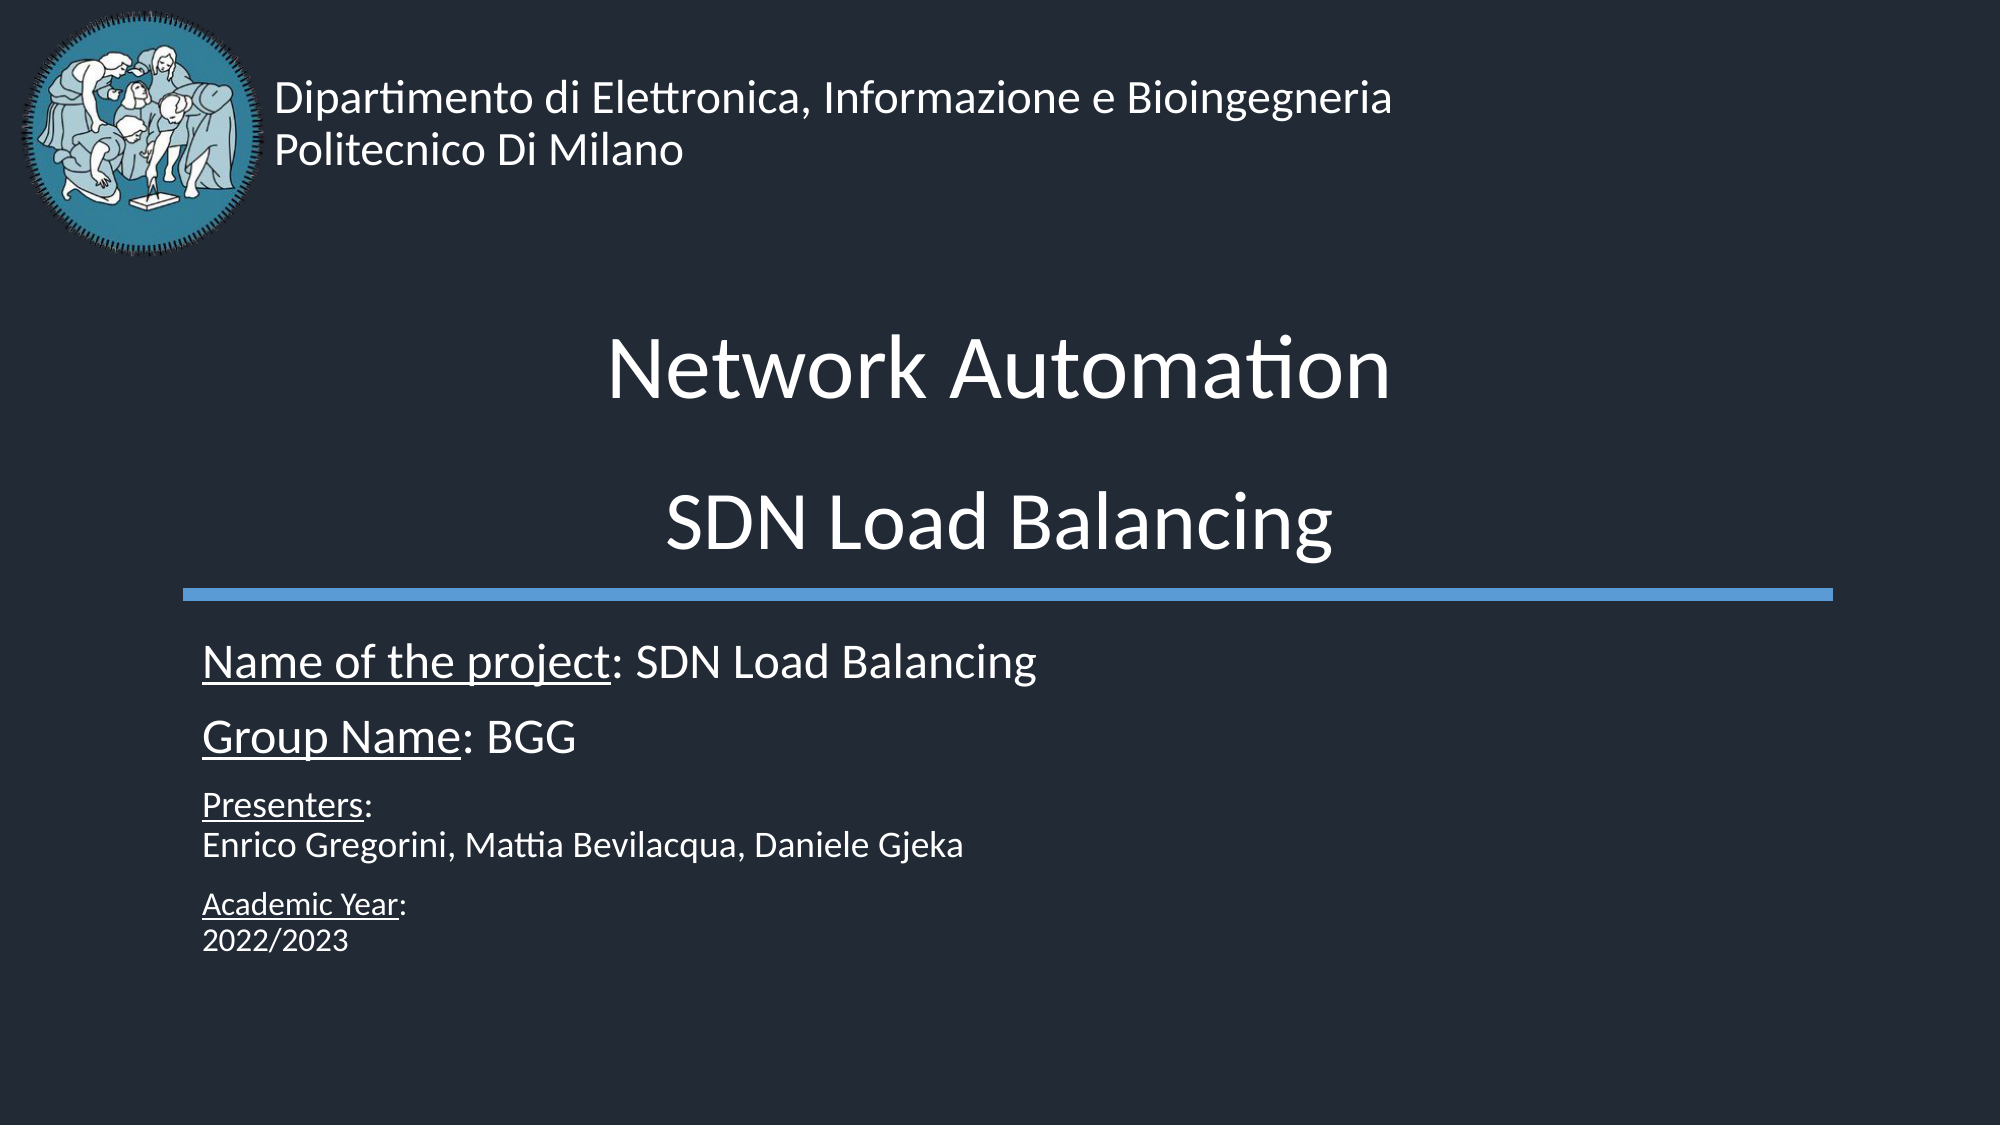

Network Automation
SDN Load Balancing
Name of the project: SDN Load Balancing
Group Name: BGG
Presenters:
Enrico Gregorini, Mattia Bevilacqua, Daniele Gjeka
Academic Year:
2022/2023